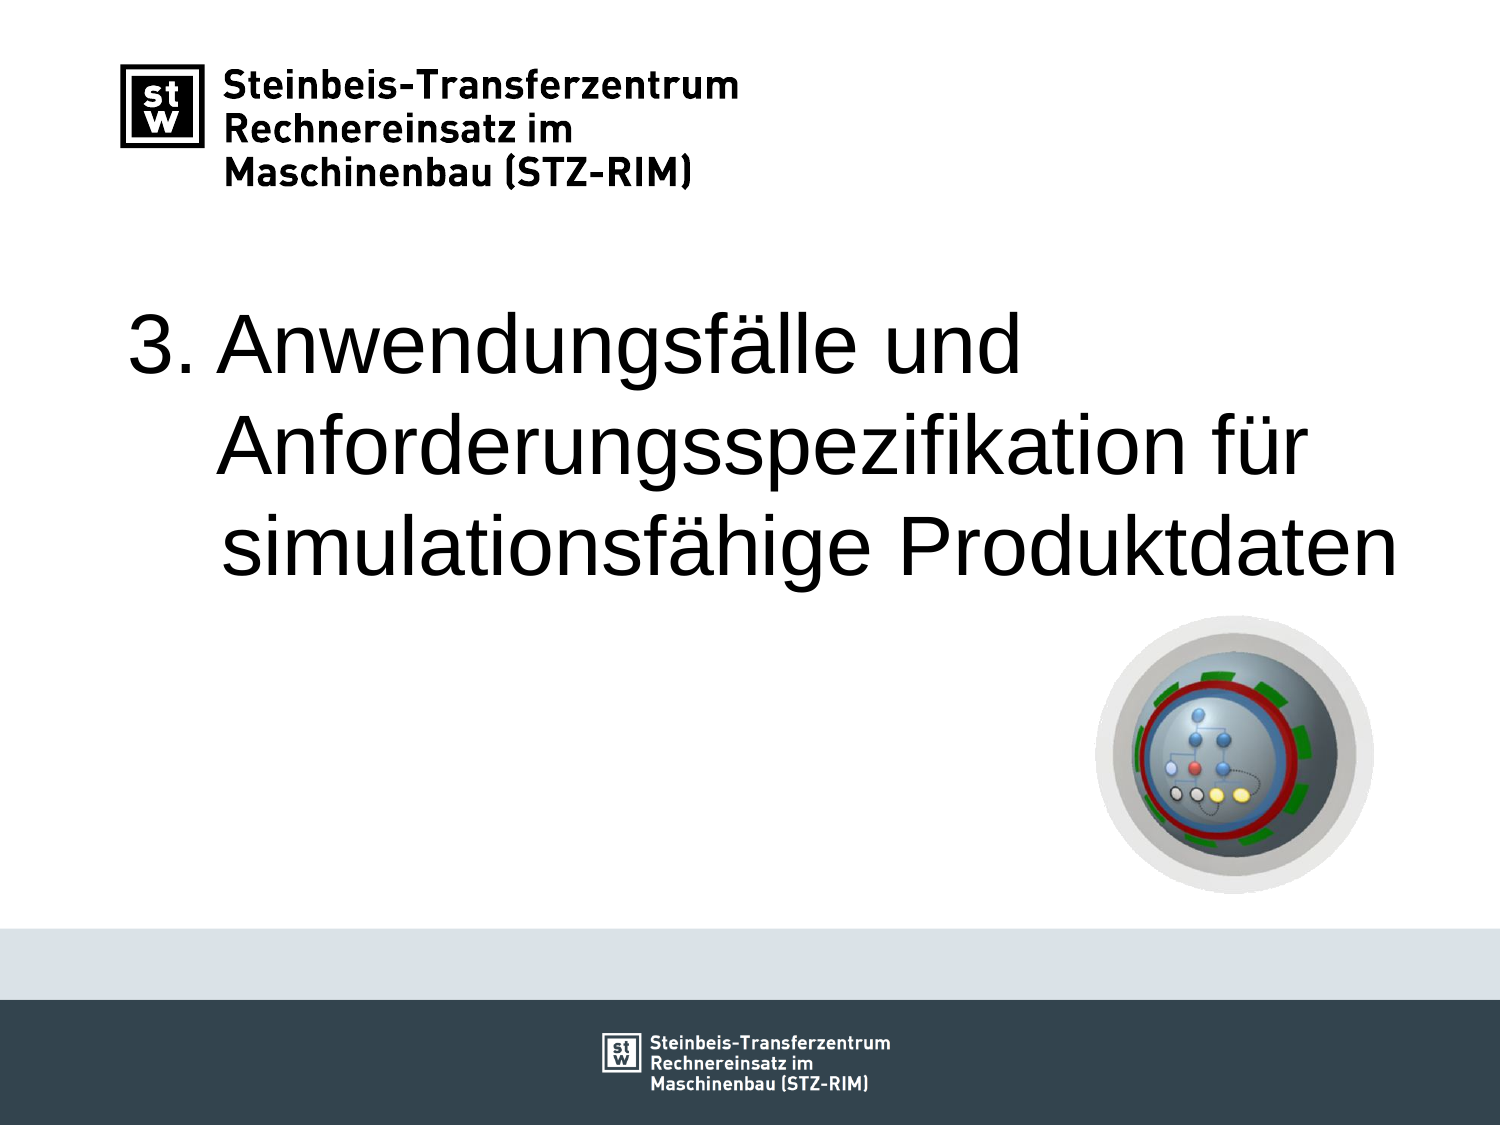

# 3. Anwendungsfälle und Anforderungsspezifikation für simulationsfähige Produktdaten